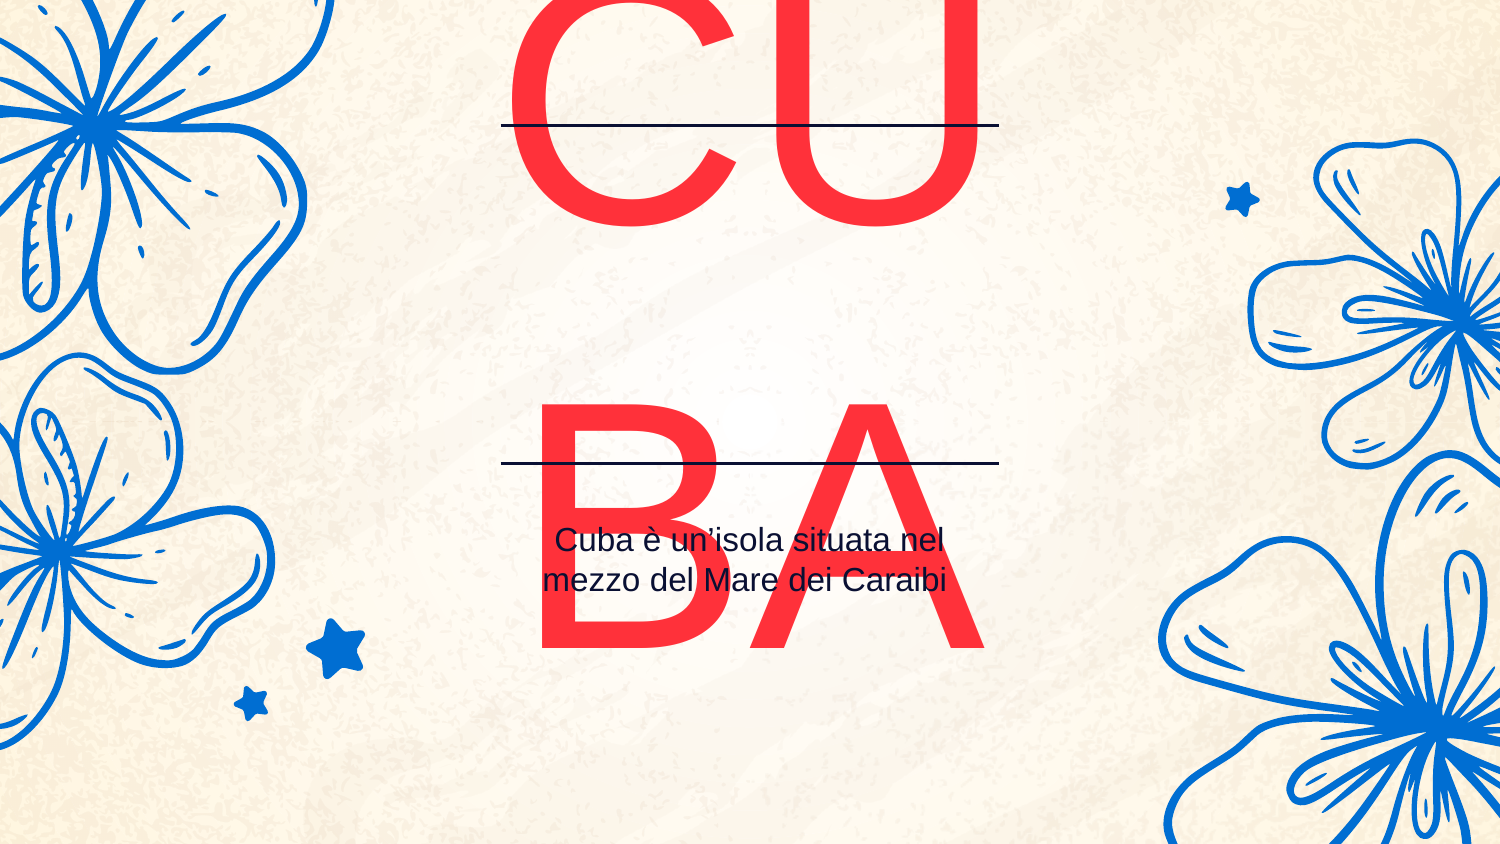

# CUBA
Cuba è un’isola situata nel mezzo del Mare dei Caraibi